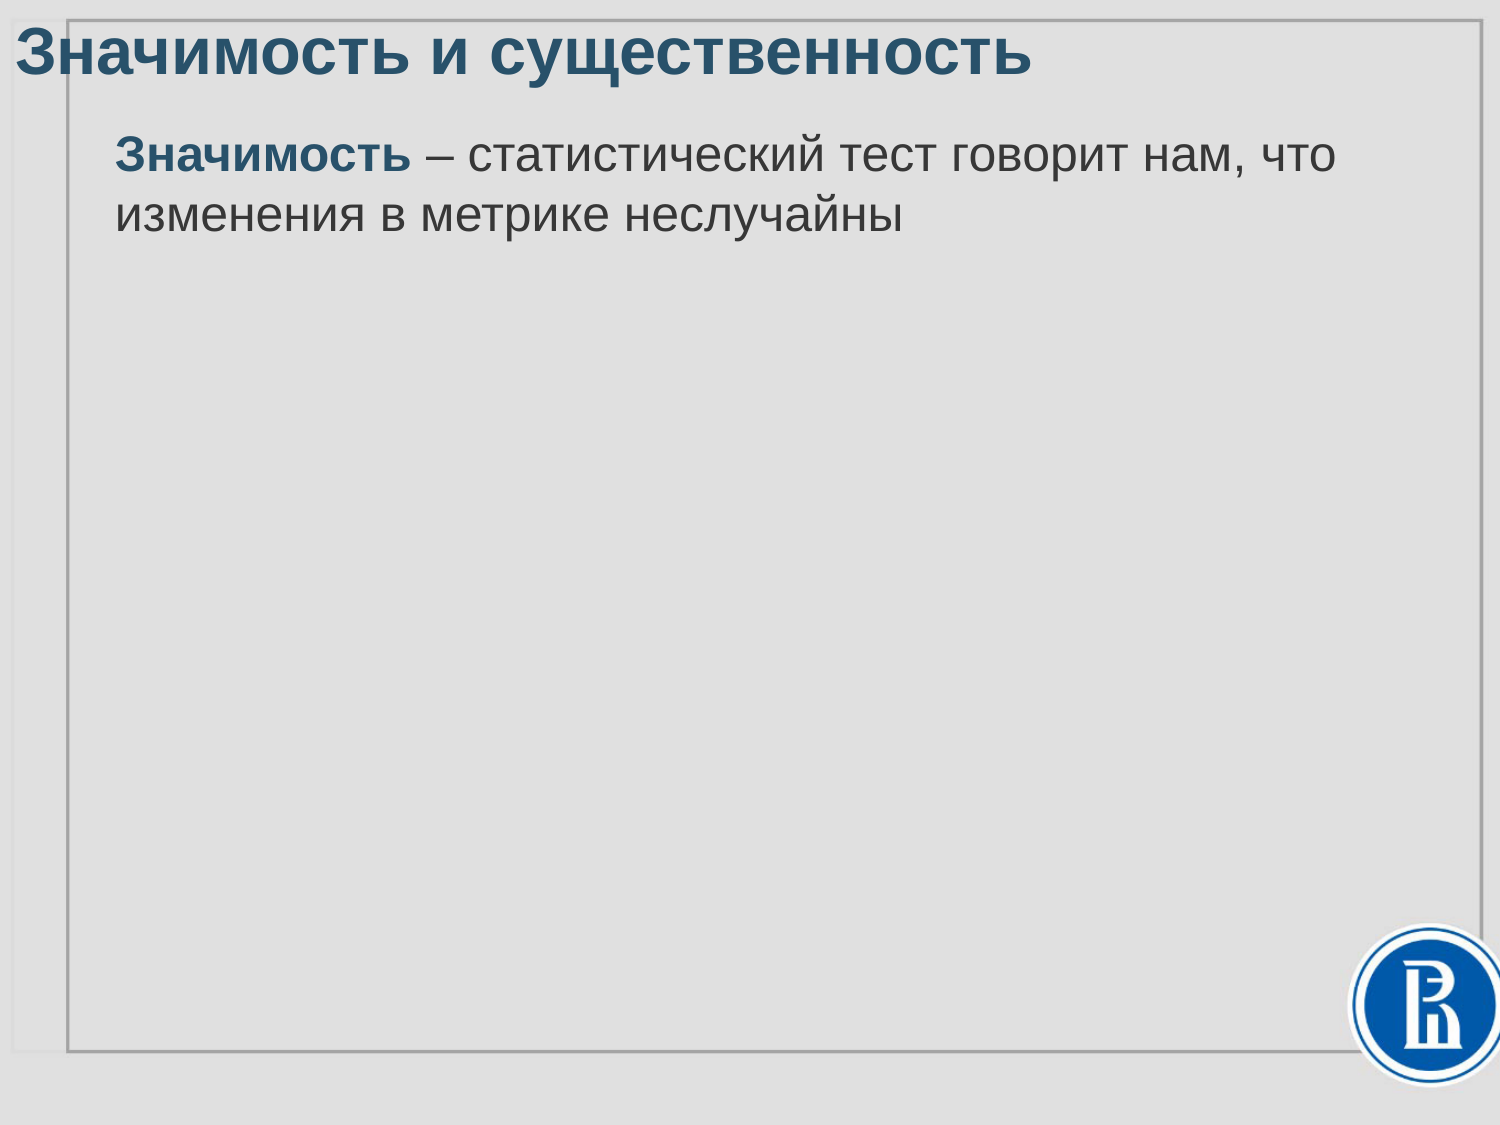

# Значимость и существенность
Значимость – статистический тест говорит нам, что изменения в метрике неслучайны